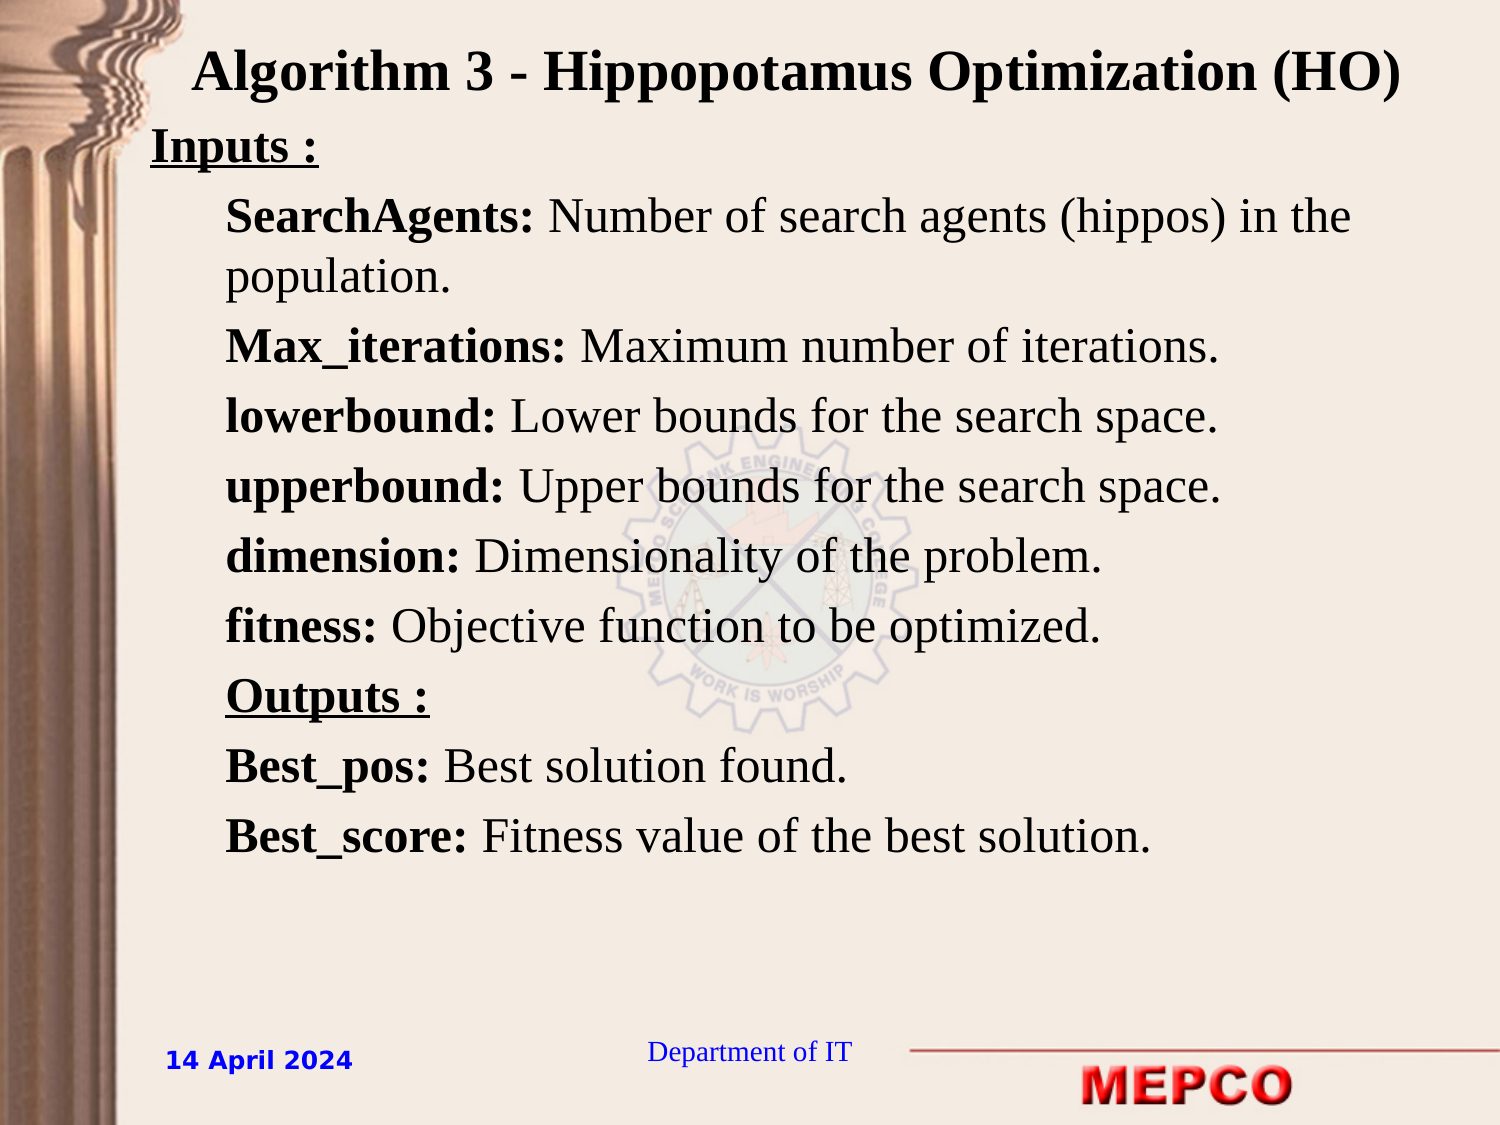

Algorithm 3 - Hippopotamus Optimization (HO)
Inputs :
SearchAgents: Number of search agents (hippos) in the population.
Max_iterations: Maximum number of iterations.
lowerbound: Lower bounds for the search space.
upperbound: Upper bounds for the search space.
dimension: Dimensionality of the problem.
fitness: Objective function to be optimized.
Outputs :
Best_pos: Best solution found.
Best_score: Fitness value of the best solution.
Department of IT